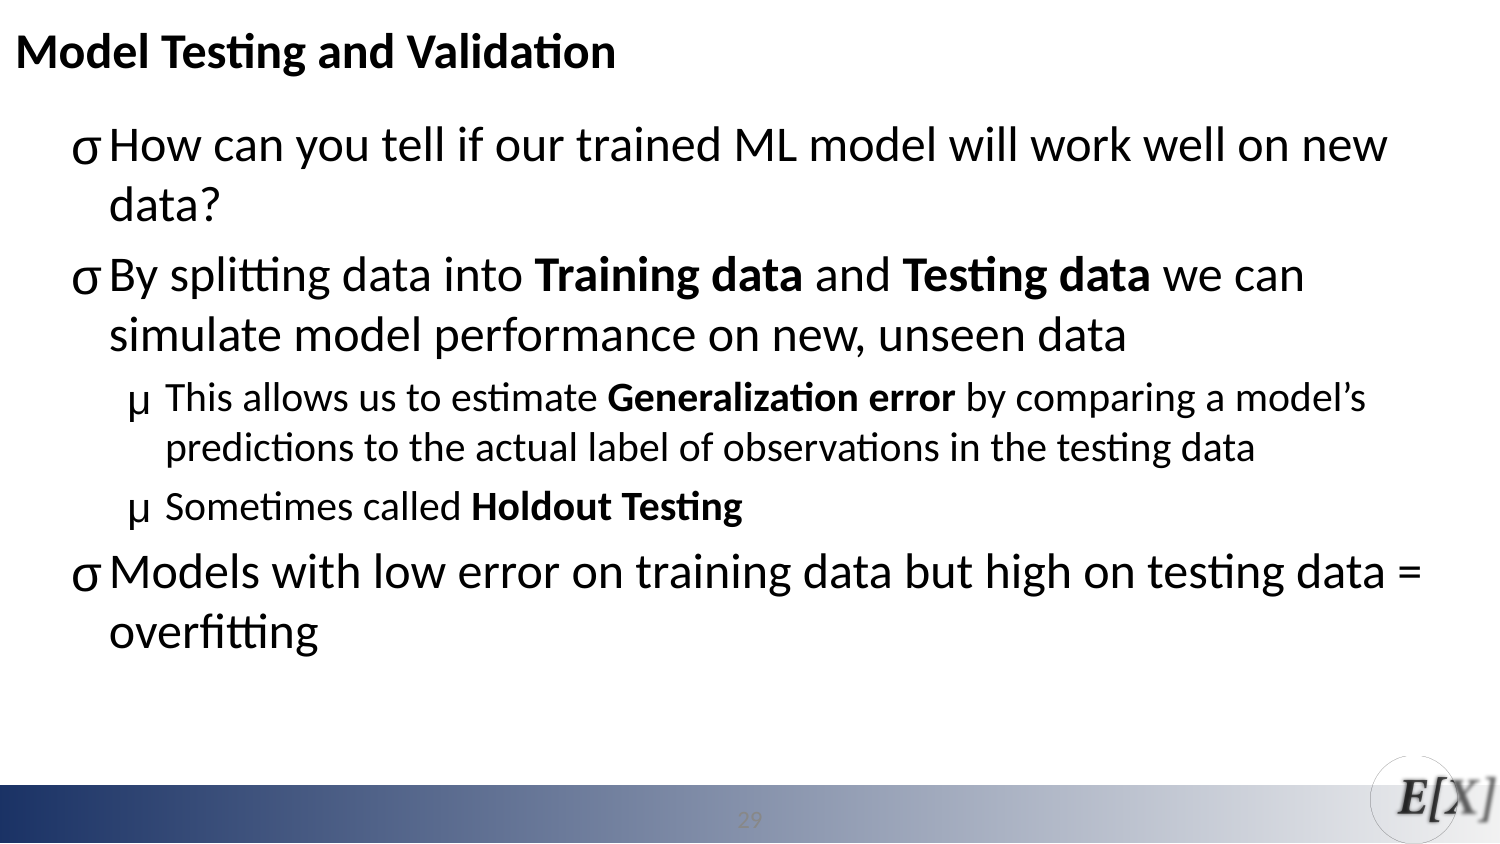

Model Testing and Validation
How can you tell if our trained ML model will work well on new data?
By splitting data into Training data and Testing data we can simulate model performance on new, unseen data
This allows us to estimate Generalization error by comparing a model’s predictions to the actual label of observations in the testing data
Sometimes called Holdout Testing
Models with low error on training data but high on testing data = overfitting
29